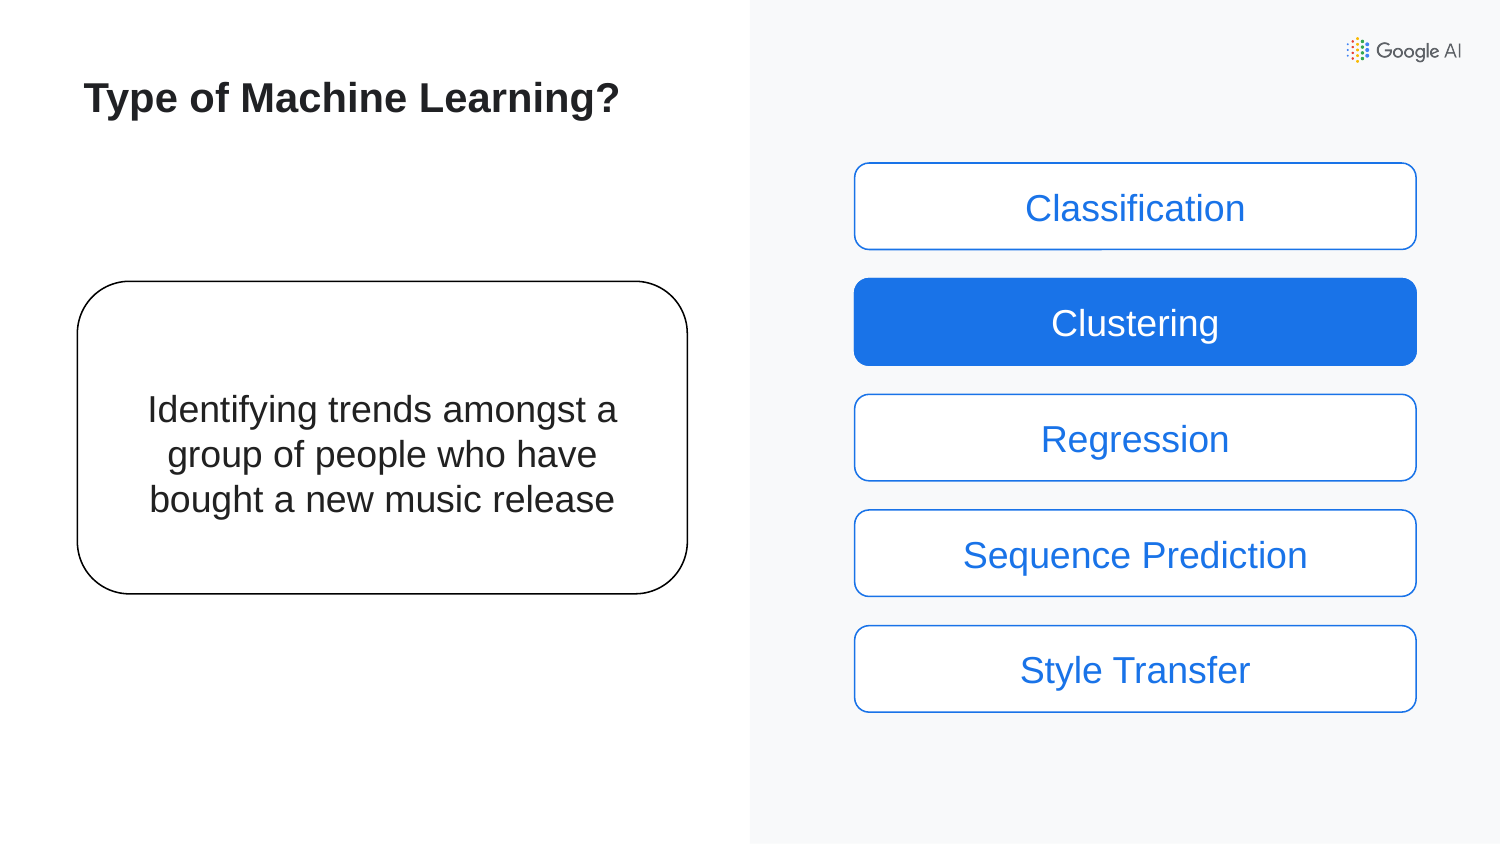

# Type of Machine Learning?
Classification
Clustering
Clustering

Identifying trends amongst a group of people who have bought a new music release
Regression
Sequence Prediction
Style Transfer